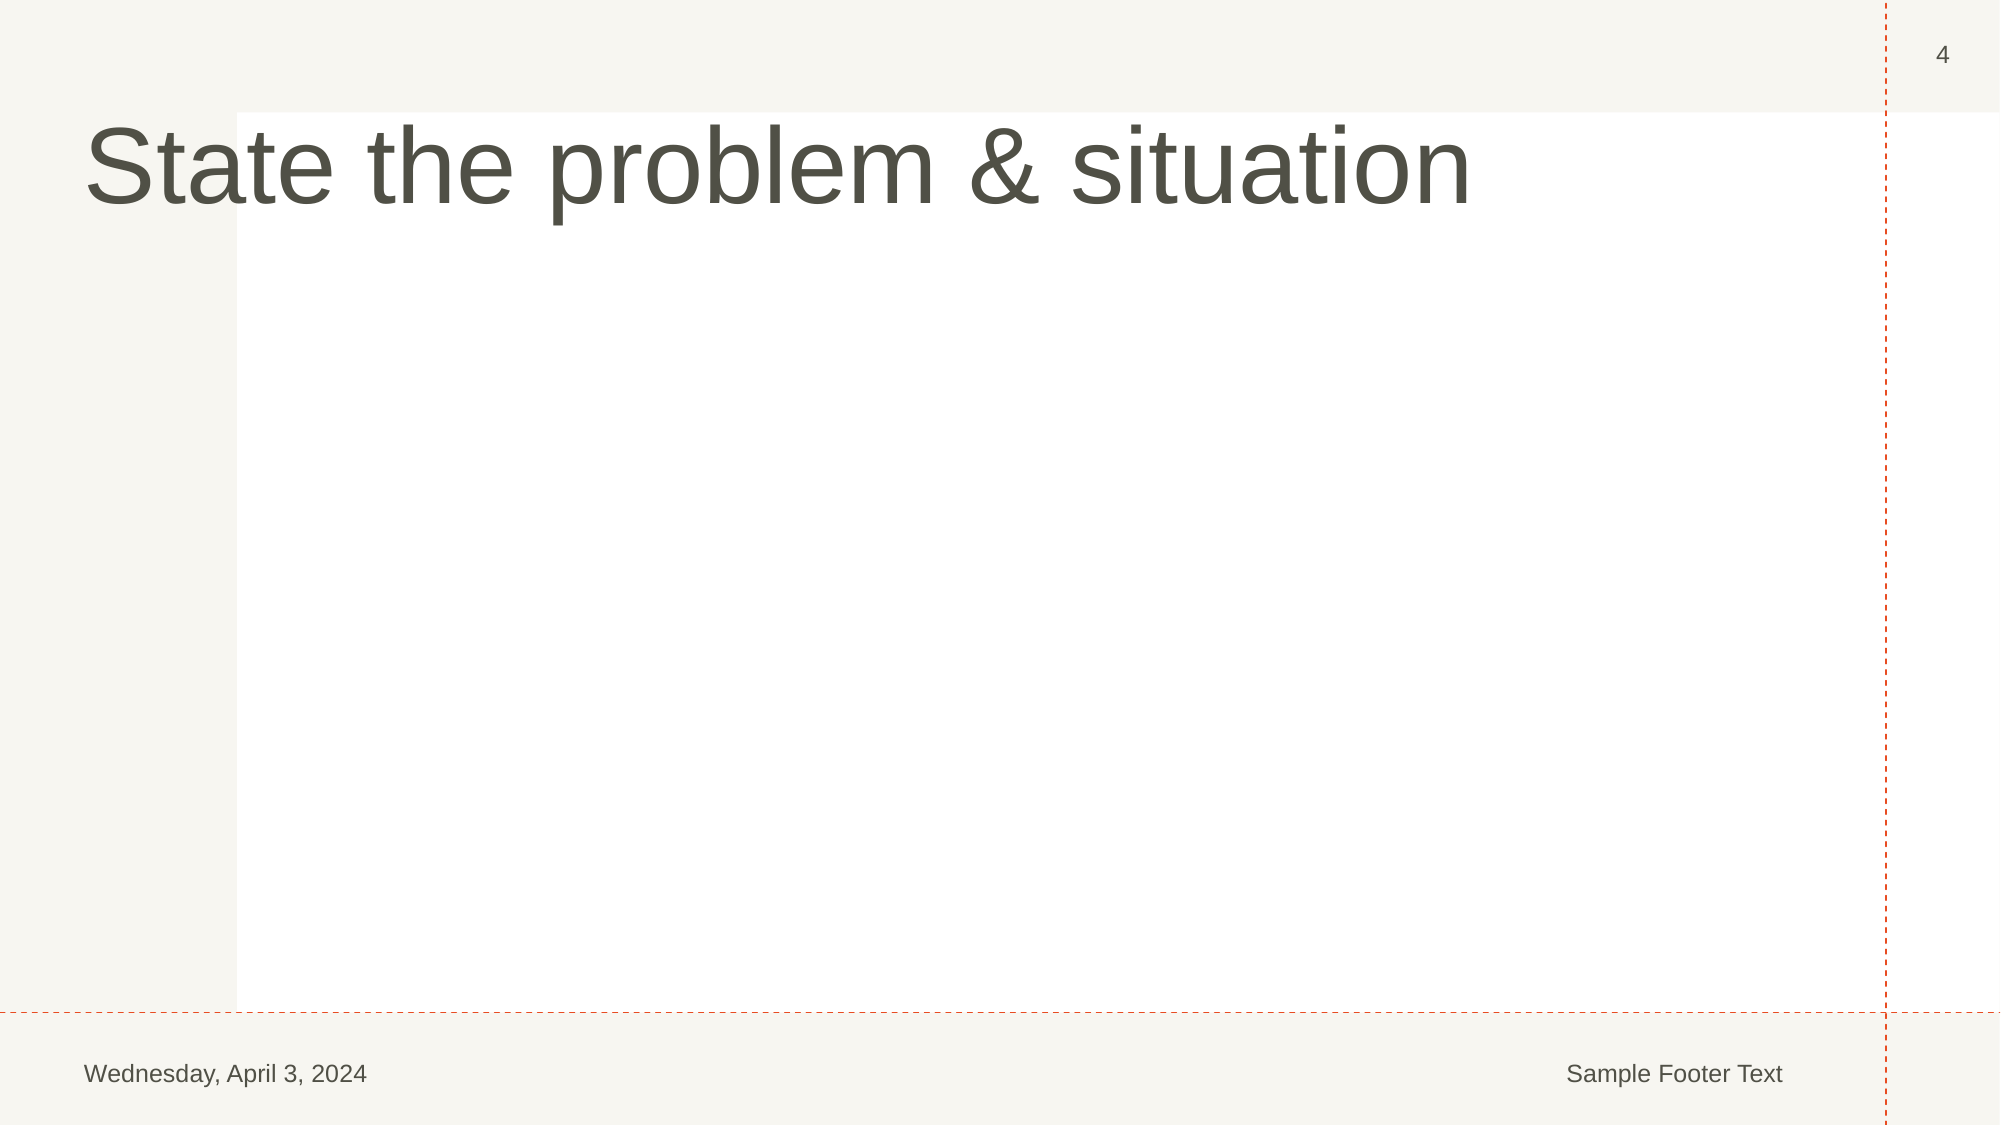

4
# State the problem & situation

Wednesday, April 3, 2024
Sample Footer Text